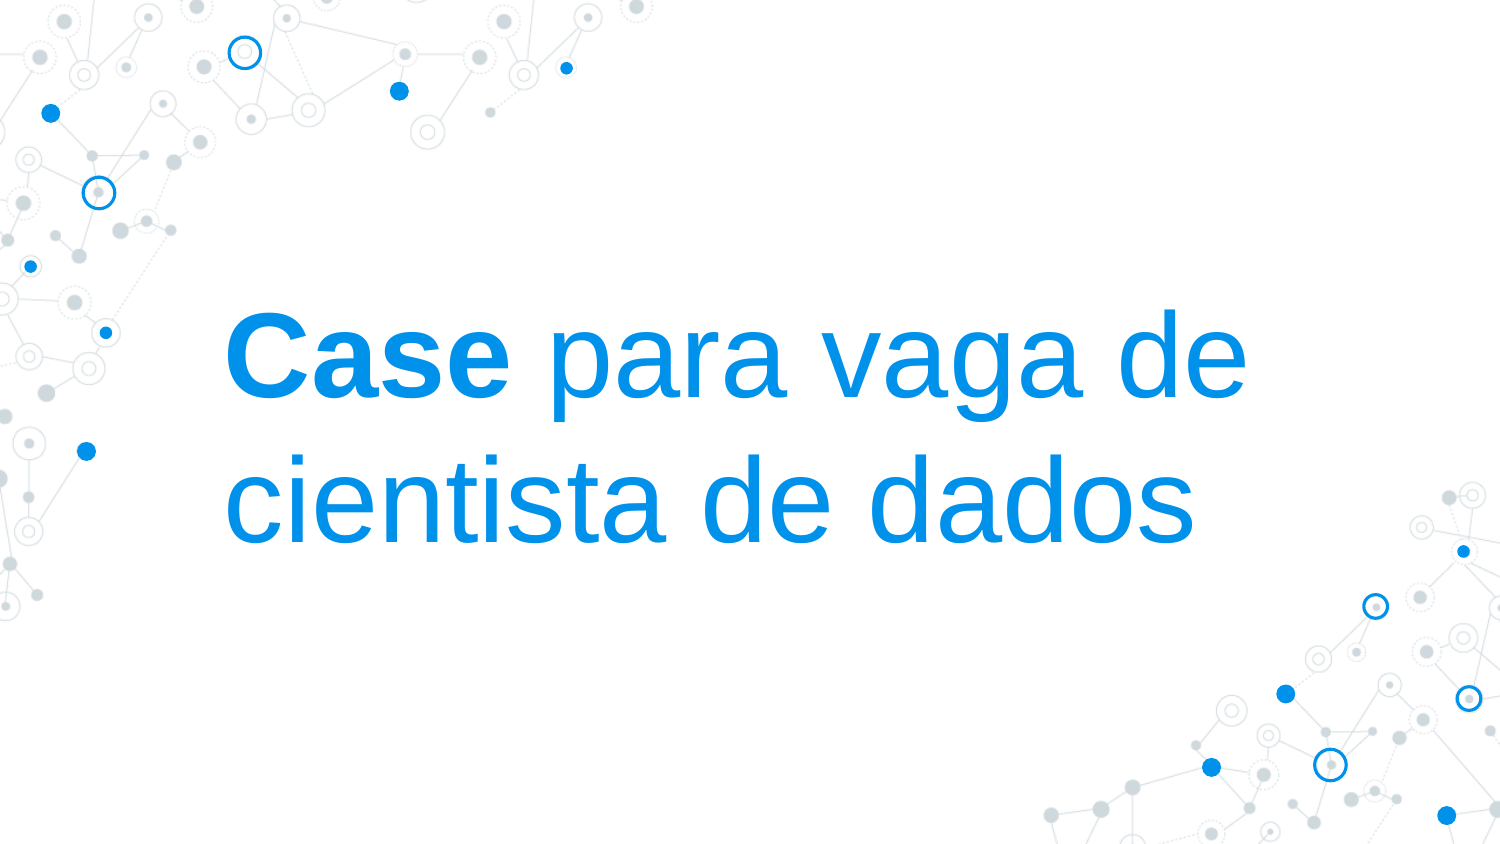

# Case para vaga de cientista de dados